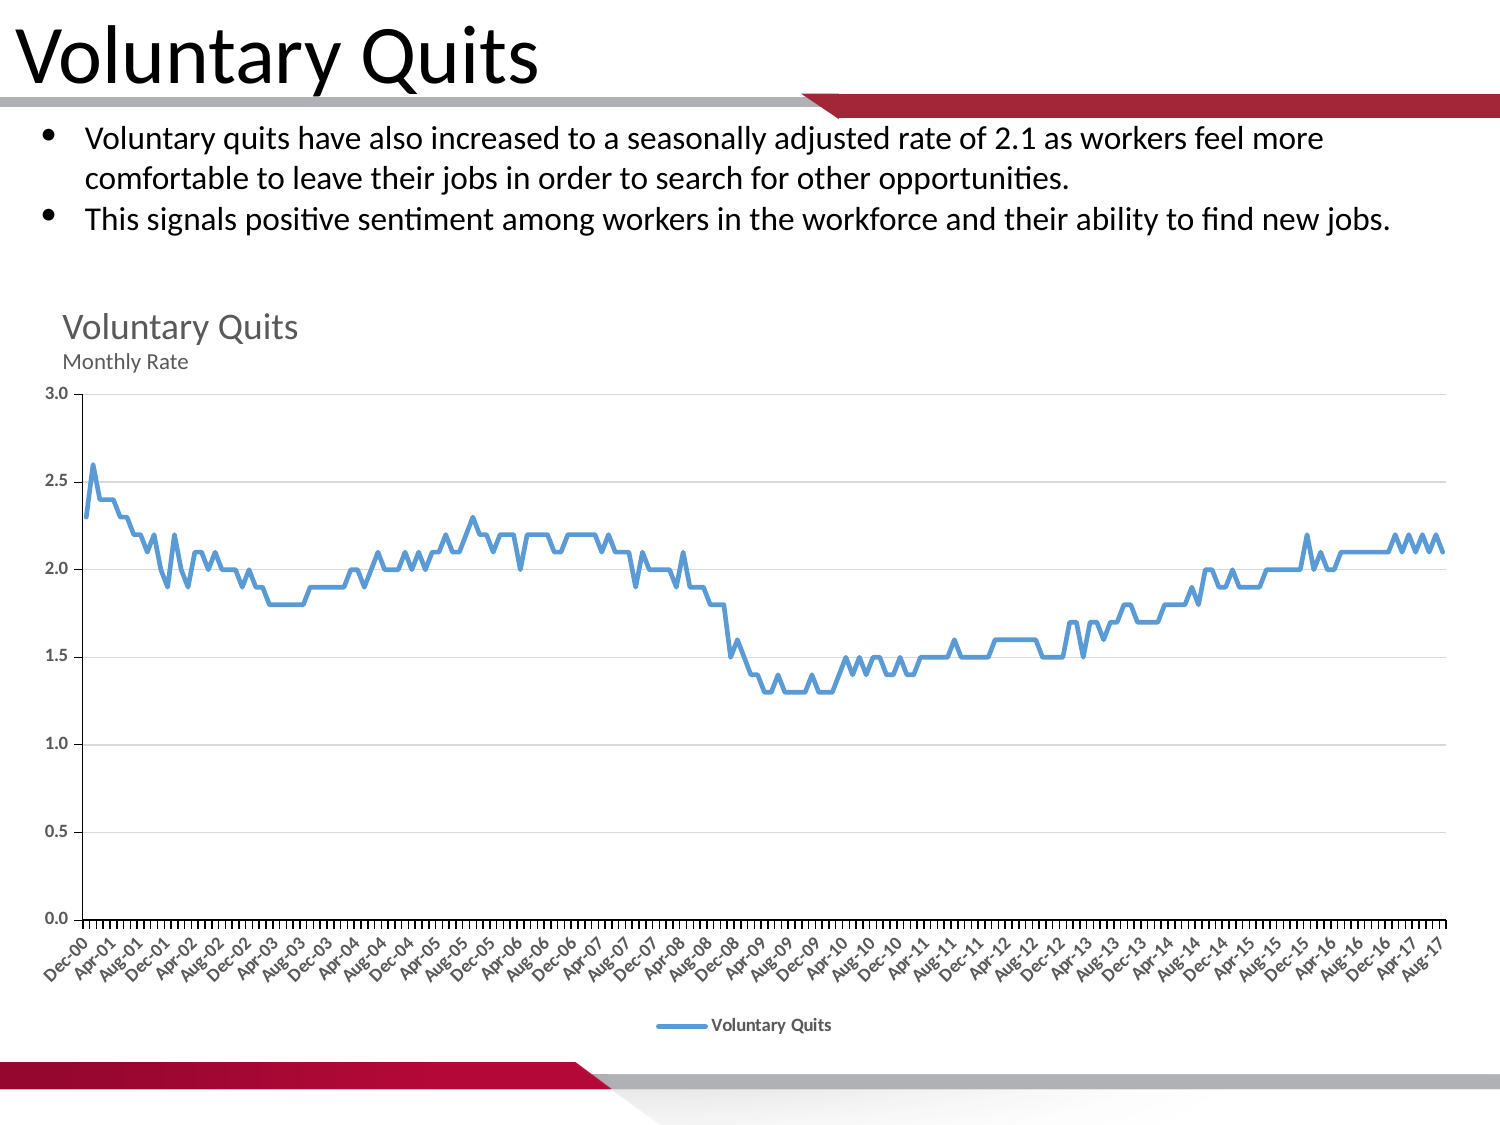

Voluntary Quits
Voluntary quits have also increased to a seasonally adjusted rate of 2.1 as workers feel more comfortable to leave their jobs in order to search for other opportunities.
This signals positive sentiment among workers in the workforce and their ability to find new jobs.
Voluntary Quits
Monthly Rate

### Chart

| Category | Voluntary Quits |
|---|---|
| 36861 | 2.3 |
| 36892 | 2.6 |
| 36923 | 2.4 |
| 36951 | 2.4 |
| 36982 | 2.4 |
| 37012 | 2.3 |
| 37043 | 2.3 |
| 37073 | 2.2 |
| 37104 | 2.2 |
| 37135 | 2.1 |
| 37165 | 2.2 |
| 37196 | 2.0 |
| 37226 | 1.9 |
| 37257 | 2.2 |
| 37288 | 2.0 |
| 37316 | 1.9 |
| 37347 | 2.1 |
| 37377 | 2.1 |
| 37408 | 2.0 |
| 37438 | 2.1 |
| 37469 | 2.0 |
| 37500 | 2.0 |
| 37530 | 2.0 |
| 37561 | 1.9 |
| 37591 | 2.0 |
| 37622 | 1.9 |
| 37653 | 1.9 |
| 37681 | 1.8 |
| 37712 | 1.8 |
| 37742 | 1.8 |
| 37773 | 1.8 |
| 37803 | 1.8 |
| 37834 | 1.8 |
| 37865 | 1.9 |
| 37895 | 1.9 |
| 37926 | 1.9 |
| 37956 | 1.9 |
| 37987 | 1.9 |
| 38018 | 1.9 |
| 38047 | 2.0 |
| 38078 | 2.0 |
| 38108 | 1.9 |
| 38139 | 2.0 |
| 38169 | 2.1 |
| 38200 | 2.0 |
| 38231 | 2.0 |
| 38261 | 2.0 |
| 38292 | 2.1 |
| 38322 | 2.0 |
| 38353 | 2.1 |
| 38384 | 2.0 |
| 38412 | 2.1 |
| 38443 | 2.1 |
| 38473 | 2.2 |
| 38504 | 2.1 |
| 38534 | 2.1 |
| 38565 | 2.2 |
| 38596 | 2.3 |
| 38626 | 2.2 |
| 38657 | 2.2 |
| 38687 | 2.1 |
| 38718 | 2.2 |
| 38749 | 2.2 |
| 38777 | 2.2 |
| 38808 | 2.0 |
| 38838 | 2.2 |
| 38869 | 2.2 |
| 38899 | 2.2 |
| 38930 | 2.2 |
| 38961 | 2.1 |
| 38991 | 2.1 |
| 39022 | 2.2 |
| 39052 | 2.2 |
| 39083 | 2.2 |
| 39114 | 2.2 |
| 39142 | 2.2 |
| 39173 | 2.1 |
| 39203 | 2.2 |
| 39234 | 2.1 |
| 39264 | 2.1 |
| 39295 | 2.1 |
| 39326 | 1.9 |
| 39356 | 2.1 |
| 39387 | 2.0 |
| 39417 | 2.0 |
| 39448 | 2.0 |
| 39479 | 2.0 |
| 39508 | 1.9 |
| 39539 | 2.1 |
| 39569 | 1.9 |
| 39600 | 1.9 |
| 39630 | 1.9 |
| 39661 | 1.8 |
| 39692 | 1.8 |
| 39722 | 1.8 |
| 39753 | 1.5 |
| 39783 | 1.6 |
| 39814 | 1.5 |
| 39845 | 1.4 |
| 39873 | 1.4 |
| 39904 | 1.3 |
| 39934 | 1.3 |
| 39965 | 1.4 |
| 39995 | 1.3 |
| 40026 | 1.3 |
| 40057 | 1.3 |
| 40087 | 1.3 |
| 40118 | 1.4 |
| 40148 | 1.3 |
| 40179 | 1.3 |
| 40210 | 1.3 |
| 40238 | 1.4 |
| 40269 | 1.5 |
| 40299 | 1.4 |
| 40330 | 1.5 |
| 40360 | 1.4 |
| 40391 | 1.5 |
| 40422 | 1.5 |
| 40452 | 1.4 |
| 40483 | 1.4 |
| 40513 | 1.5 |
| 40544 | 1.4 |
| 40575 | 1.4 |
| 40603 | 1.5 |
| 40634 | 1.5 |
| 40664 | 1.5 |
| 40695 | 1.5 |
| 40725 | 1.5 |
| 40756 | 1.6 |
| 40787 | 1.5 |
| 40817 | 1.5 |
| 40848 | 1.5 |
| 40878 | 1.5 |
| 40909 | 1.5 |
| 40940 | 1.6 |
| 40969 | 1.6 |
| 41000 | 1.6 |
| 41030 | 1.6 |
| 41061 | 1.6 |
| 41091 | 1.6 |
| 41122 | 1.6 |
| 41153 | 1.5 |
| 41183 | 1.5 |
| 41214 | 1.5 |
| 41244 | 1.5 |
| 41275 | 1.7 |
| 41306 | 1.7 |
| 41334 | 1.5 |
| 41365 | 1.7 |
| 41395 | 1.7 |
| 41426 | 1.6 |
| 41456 | 1.7 |
| 41487 | 1.7 |
| 41518 | 1.8 |
| 41548 | 1.8 |
| 41579 | 1.7 |
| 41609 | 1.7 |
| 41640 | 1.7 |
| 41671 | 1.7 |
| 41699 | 1.8 |
| 41730 | 1.8 |
| 41760 | 1.8 |
| 41791 | 1.8 |
| 41821 | 1.9 |
| 41852 | 1.8 |
| 41883 | 2.0 |
| 41913 | 2.0 |
| 41944 | 1.9 |
| 41974 | 1.9 |
| 42005 | 2.0 |
| 42036 | 1.9 |
| 42064 | 1.9 |
| 42095 | 1.9 |
| 42125 | 1.9 |
| 42156 | 2.0 |
| 42186 | 2.0 |
| 42217 | 2.0 |
| 42248 | 2.0 |
| 42278 | 2.0 |
| 42309 | 2.0 |
| 42339 | 2.2 |
| 42370 | 2.0 |
| 42401 | 2.1 |
| 42430 | 2.0 |
| 42461 | 2.0 |
| 42491 | 2.1 |
| 42522 | 2.1 |
| 42552 | 2.1 |
| 42583 | 2.1 |
| 42614 | 2.1 |
| 42644 | 2.1 |
| 42675 | 2.1 |
| 42705 | 2.1 |
| 42736 | 2.2 |
| 42767 | 2.1 |
| 42795 | 2.2 |
| 42826 | 2.1 |
| 42856 | 2.2 |
| 42887 | 2.1 |
| 42917 | 2.2 |
| 42948 | 2.1 |